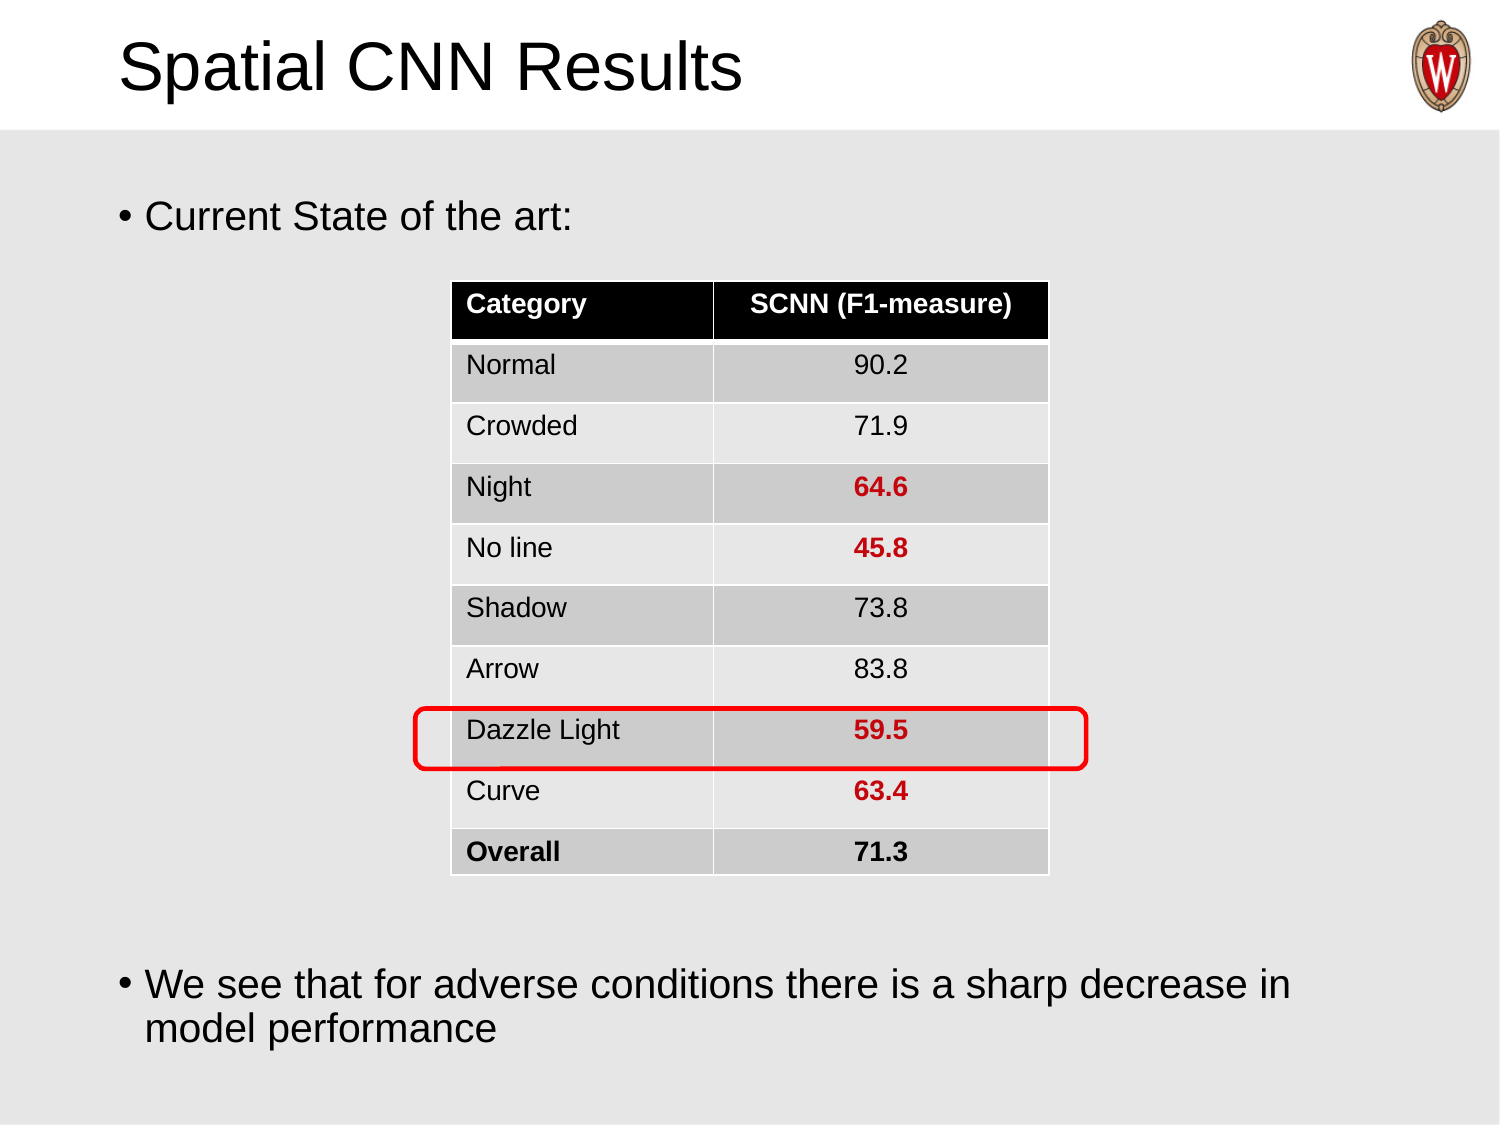

# Spatial CNN Results
Current State of the art:

We see that for adverse conditions there is a sharp decrease in model performance

| Category | SCNN (F1-measure) |
| --- | --- |
| Normal | 90.2 |
| Crowded | 71.9 |
| Night | 64.6 |
| No line | 45.8 |
| Shadow | 73.8 |
| Arrow | 83.8 |
| Dazzle Light | 59.5 |
| Curve | 63.4 |
| Overall | 71.3 |